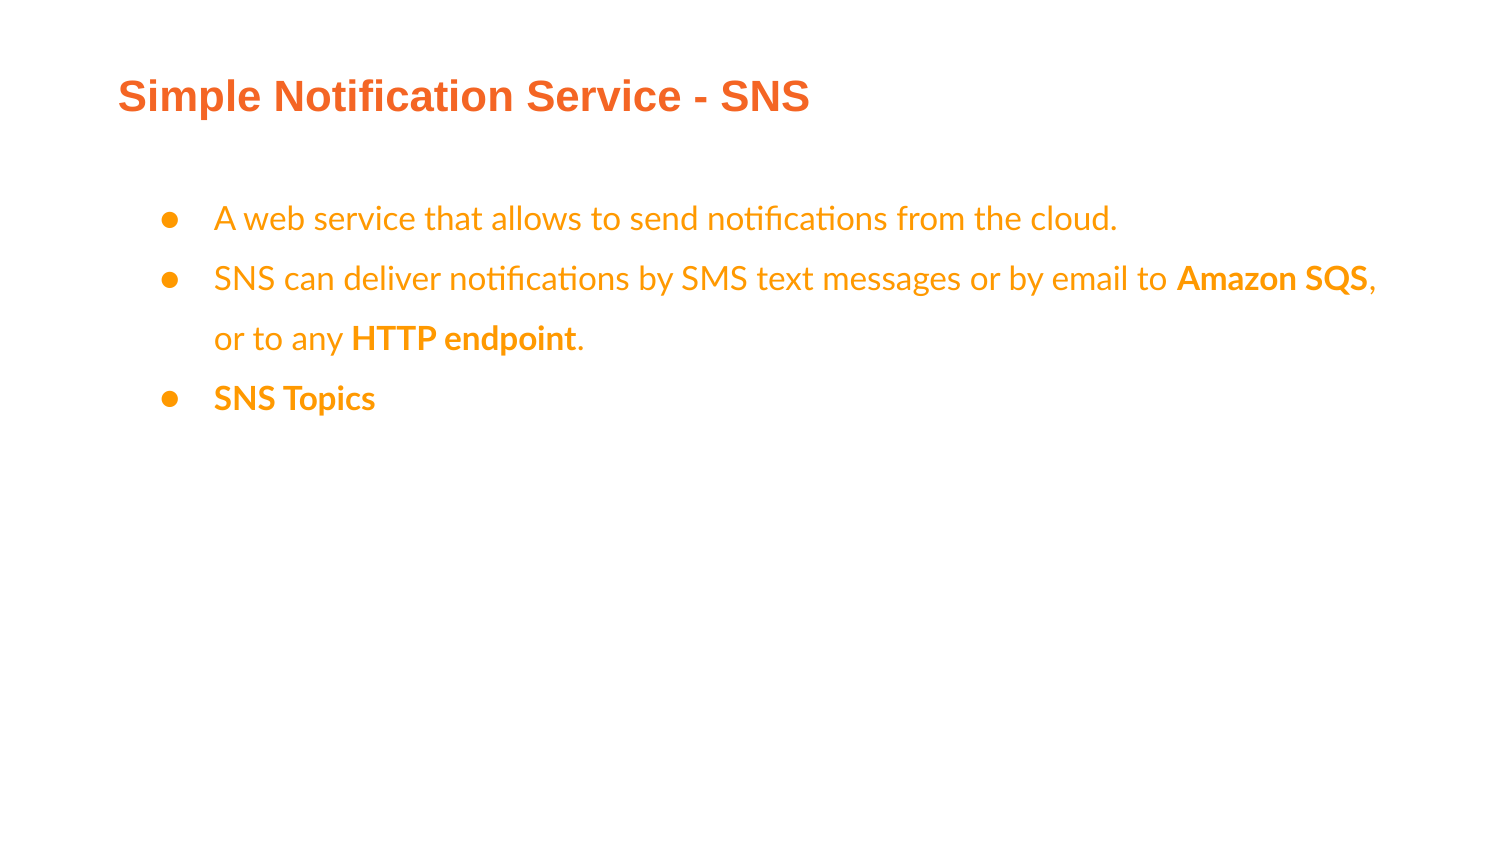

Simple Notification Service - SNS
A web service that allows to send notifications from the cloud.
SNS can deliver notifications by SMS text messages or by email to Amazon SQS, or to any HTTP endpoint.
SNS Topics